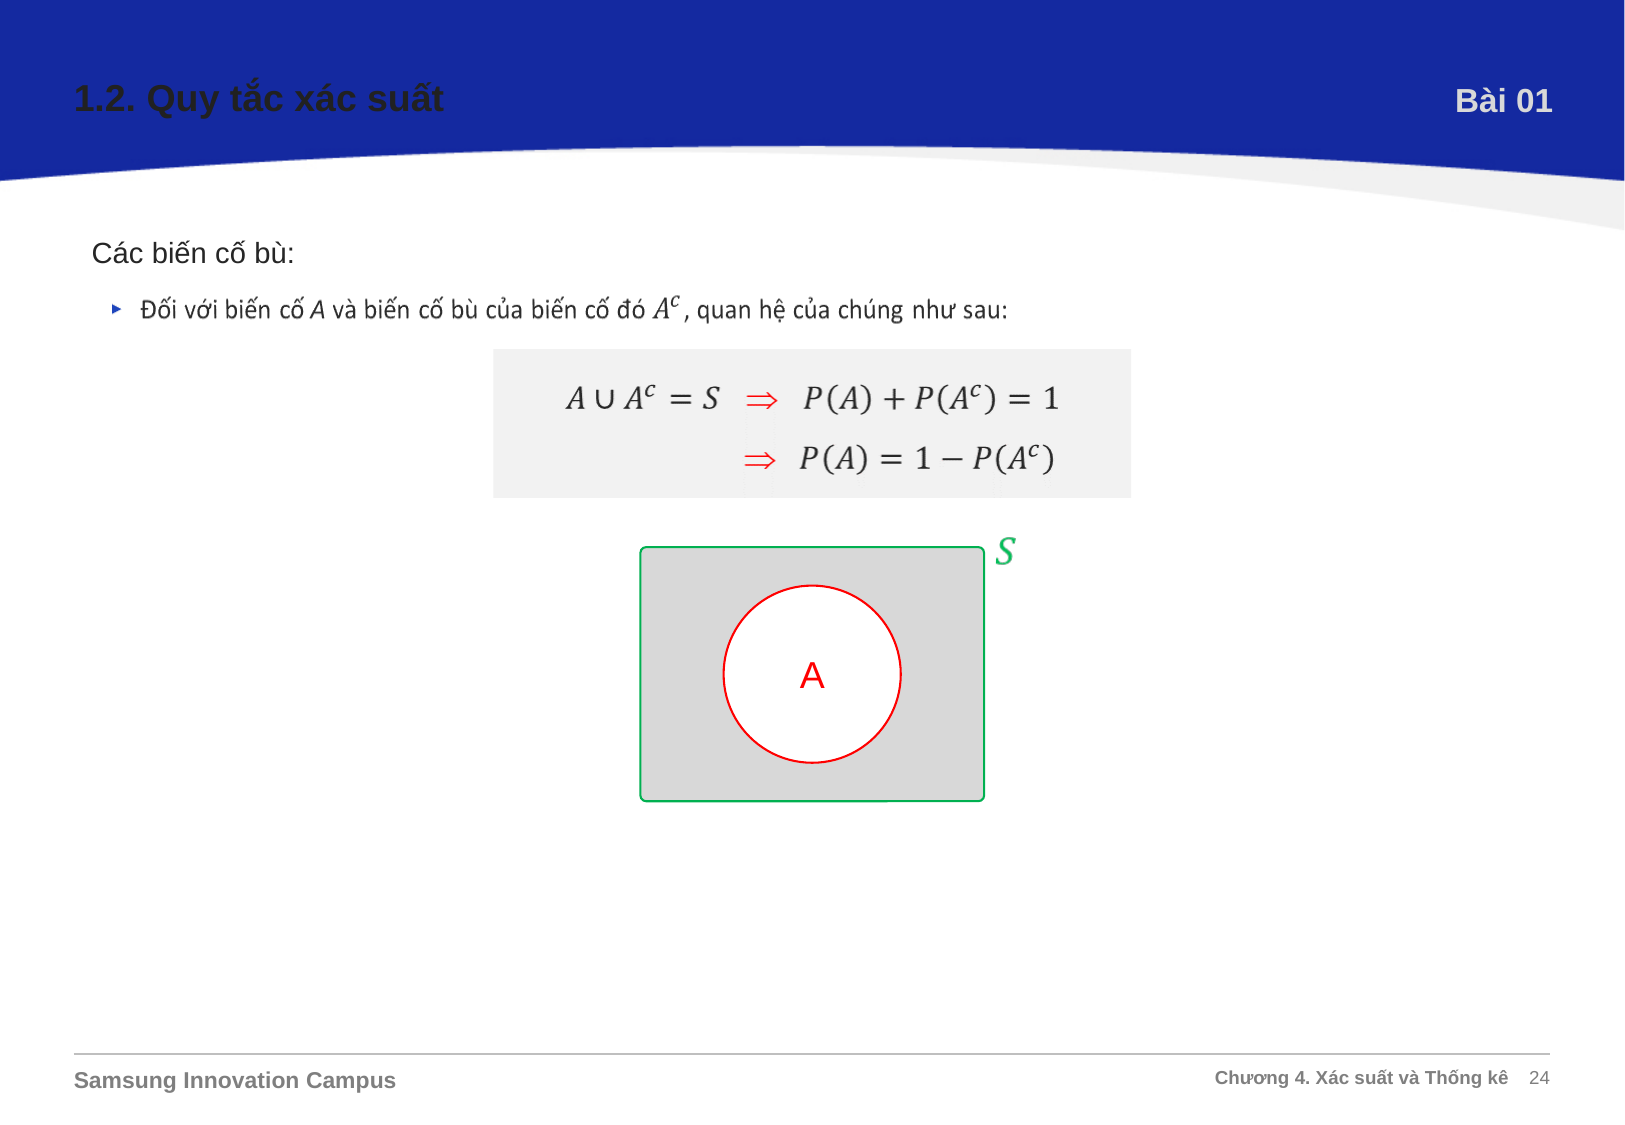

1.2. Quy tắc xác suất
Bài 01
Các biến cố bù:

A